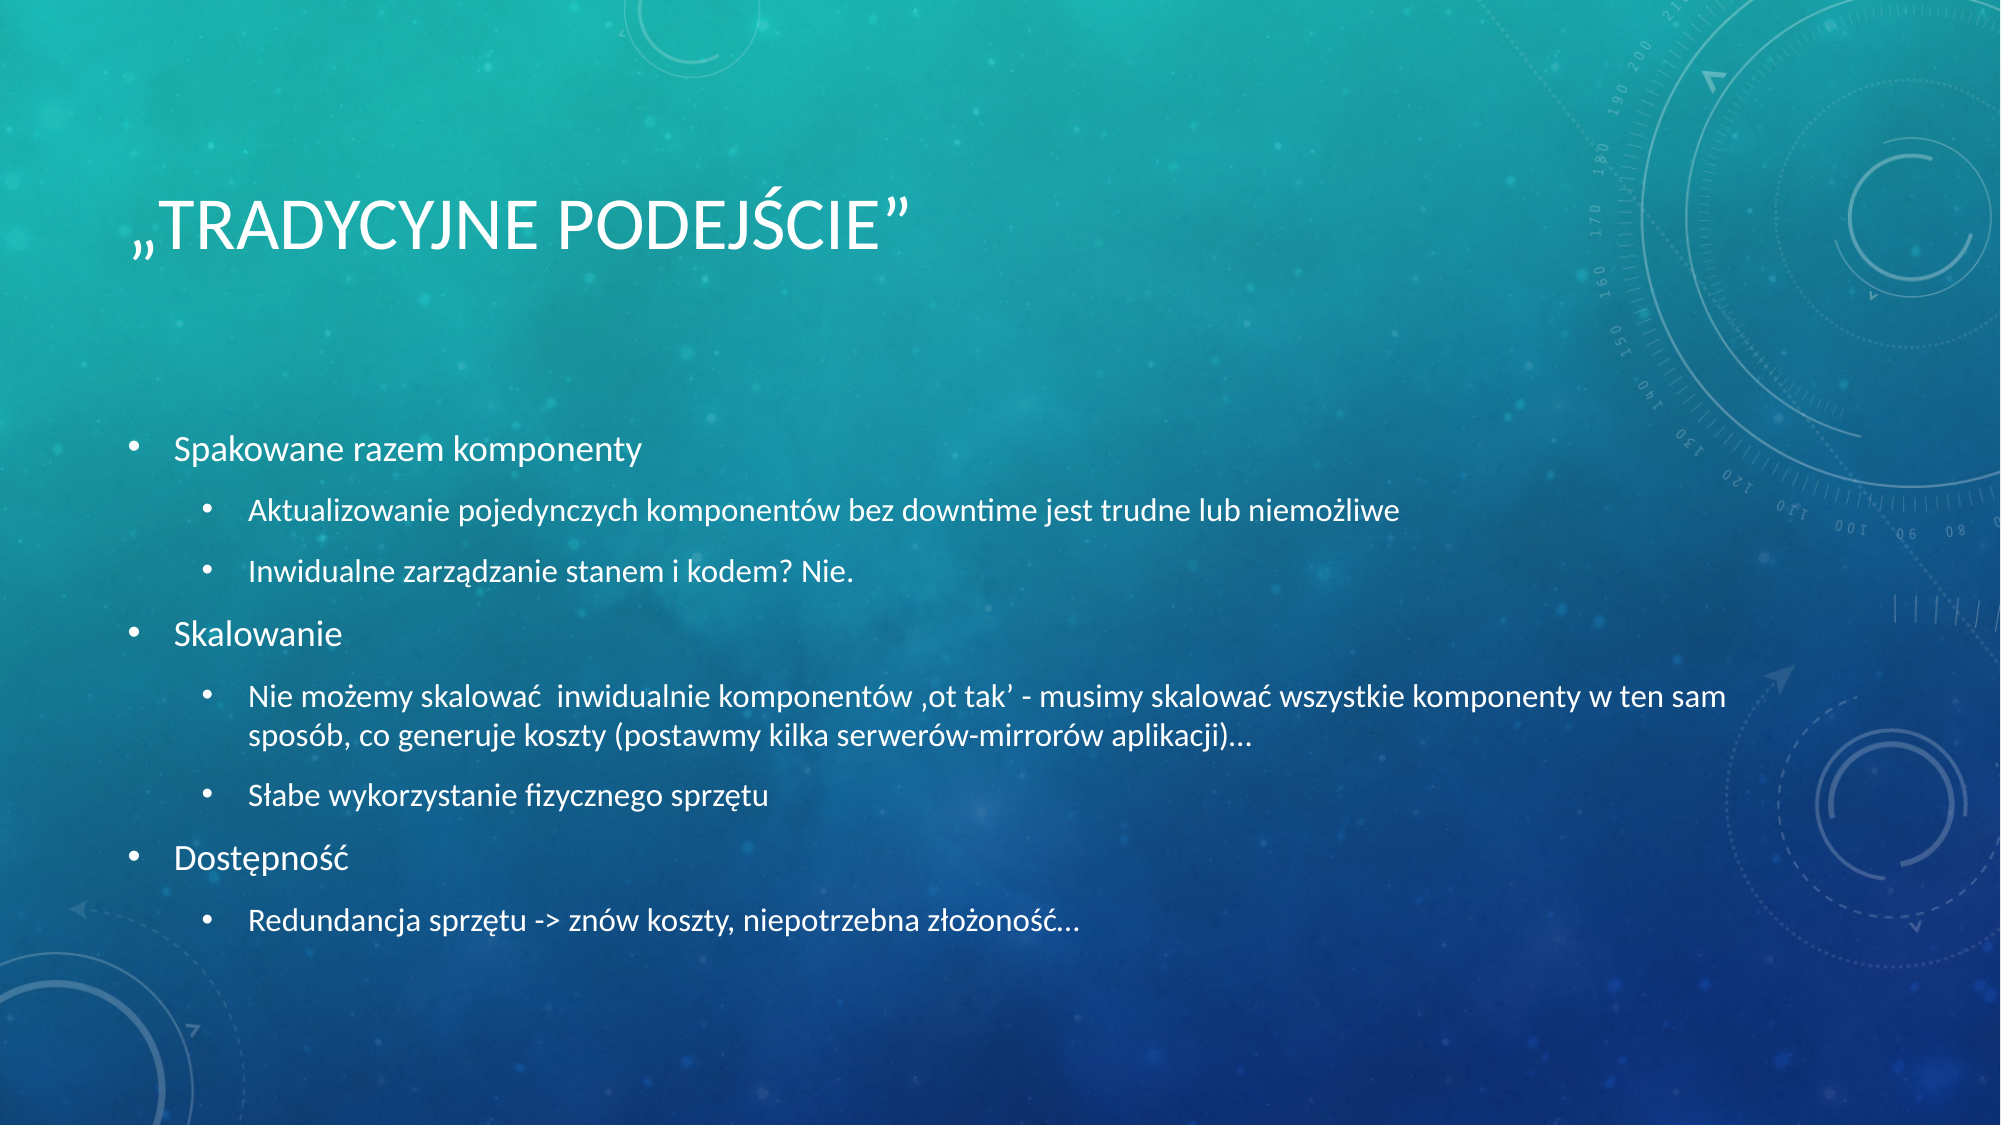

# „Tradycyjne podejście”

Spakowane razem komponenty
Aktualizowanie pojedynczych komponentów bez downtime jest trudne lub niemożliwe
Inwidualne zarządzanie stanem i kodem? Nie.
Skalowanie
Nie możemy skalować  inwidualnie komponentów ‚ot tak’ - musimy skalować wszystkie komponenty w ten sam sposób, co generuje koszty (postawmy kilka serwerów-mirrorów aplikacji)…
Słabe wykorzystanie fizycznego sprzętu
Dostępność
Redundancja sprzętu -> znów koszty, niepotrzebna złożoność…